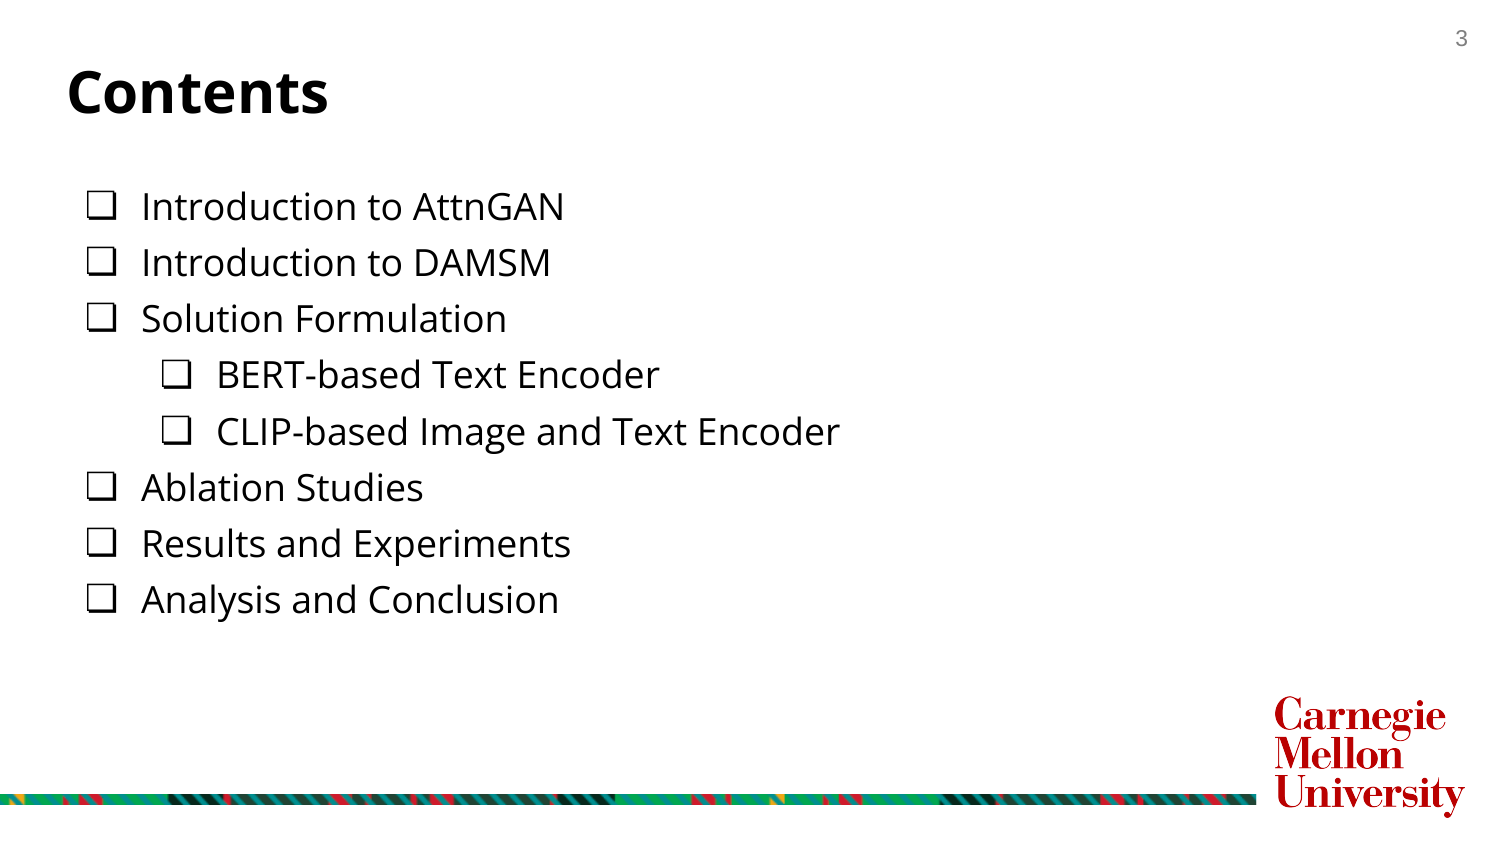

# Contents
Introduction to AttnGAN
Introduction to DAMSM
Solution Formulation
BERT-based Text Encoder
CLIP-based Image and Text Encoder
Ablation Studies
Results and Experiments
Analysis and Conclusion